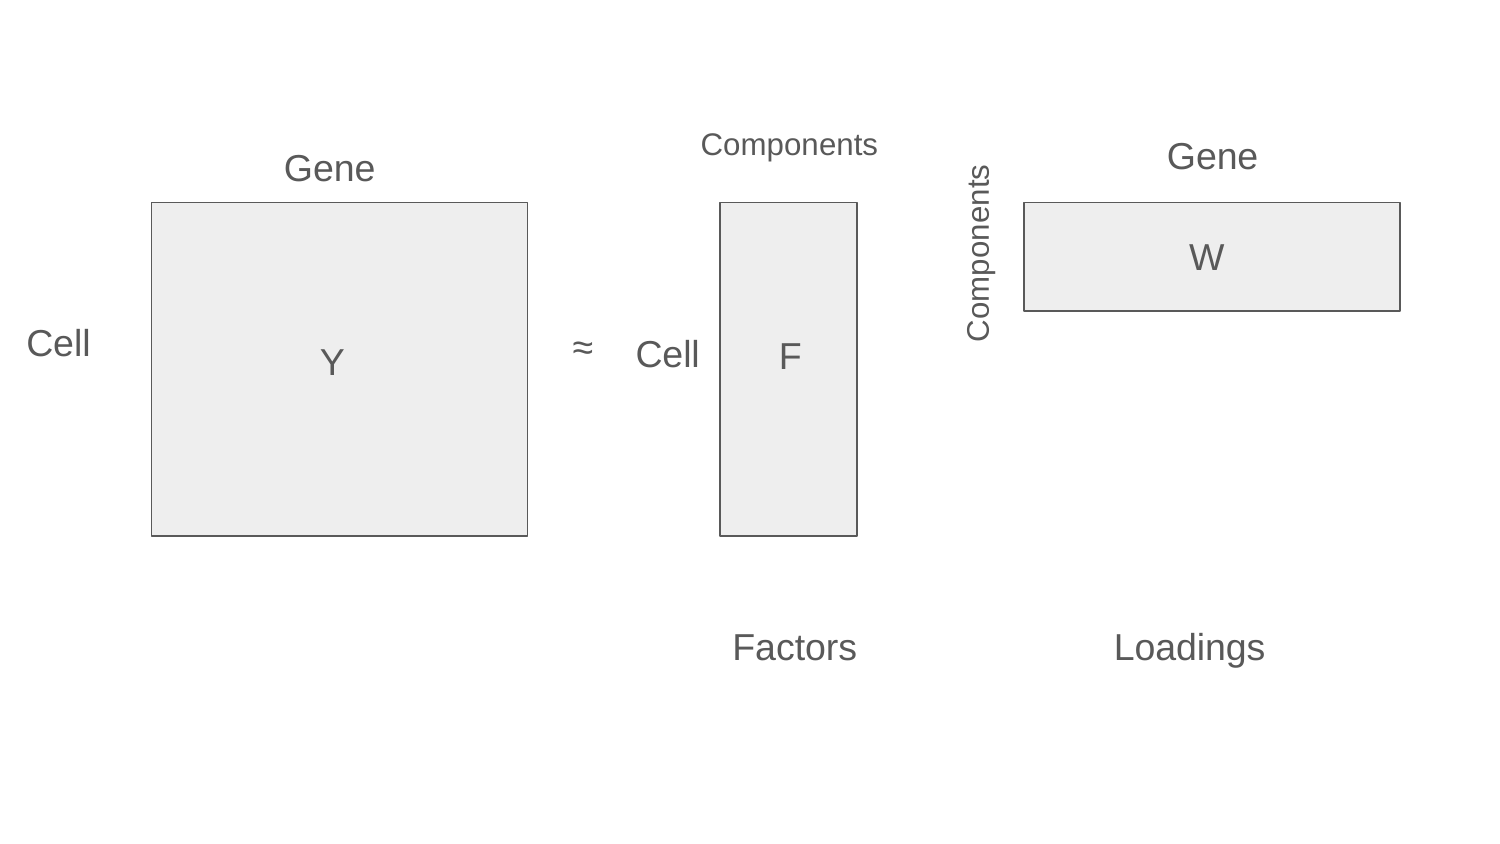

Components

Gene
Gene
Components

W
Cell
≈
Cell
F
Y
Factors
Loadings